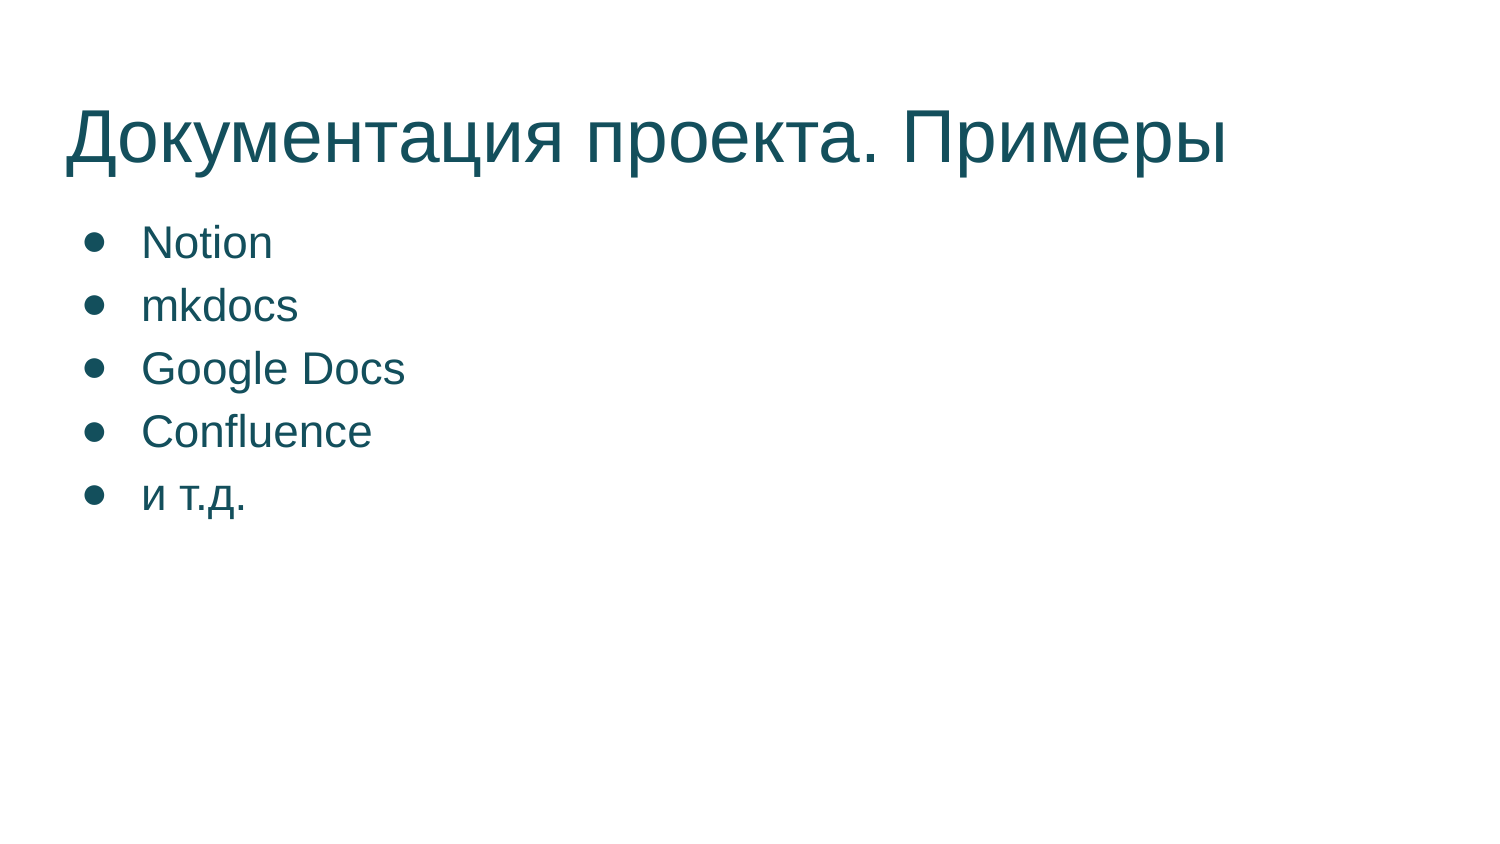

# Документация проекта. Примеры
Notion
mkdocs
Google Docs
Confluence
и т.д.